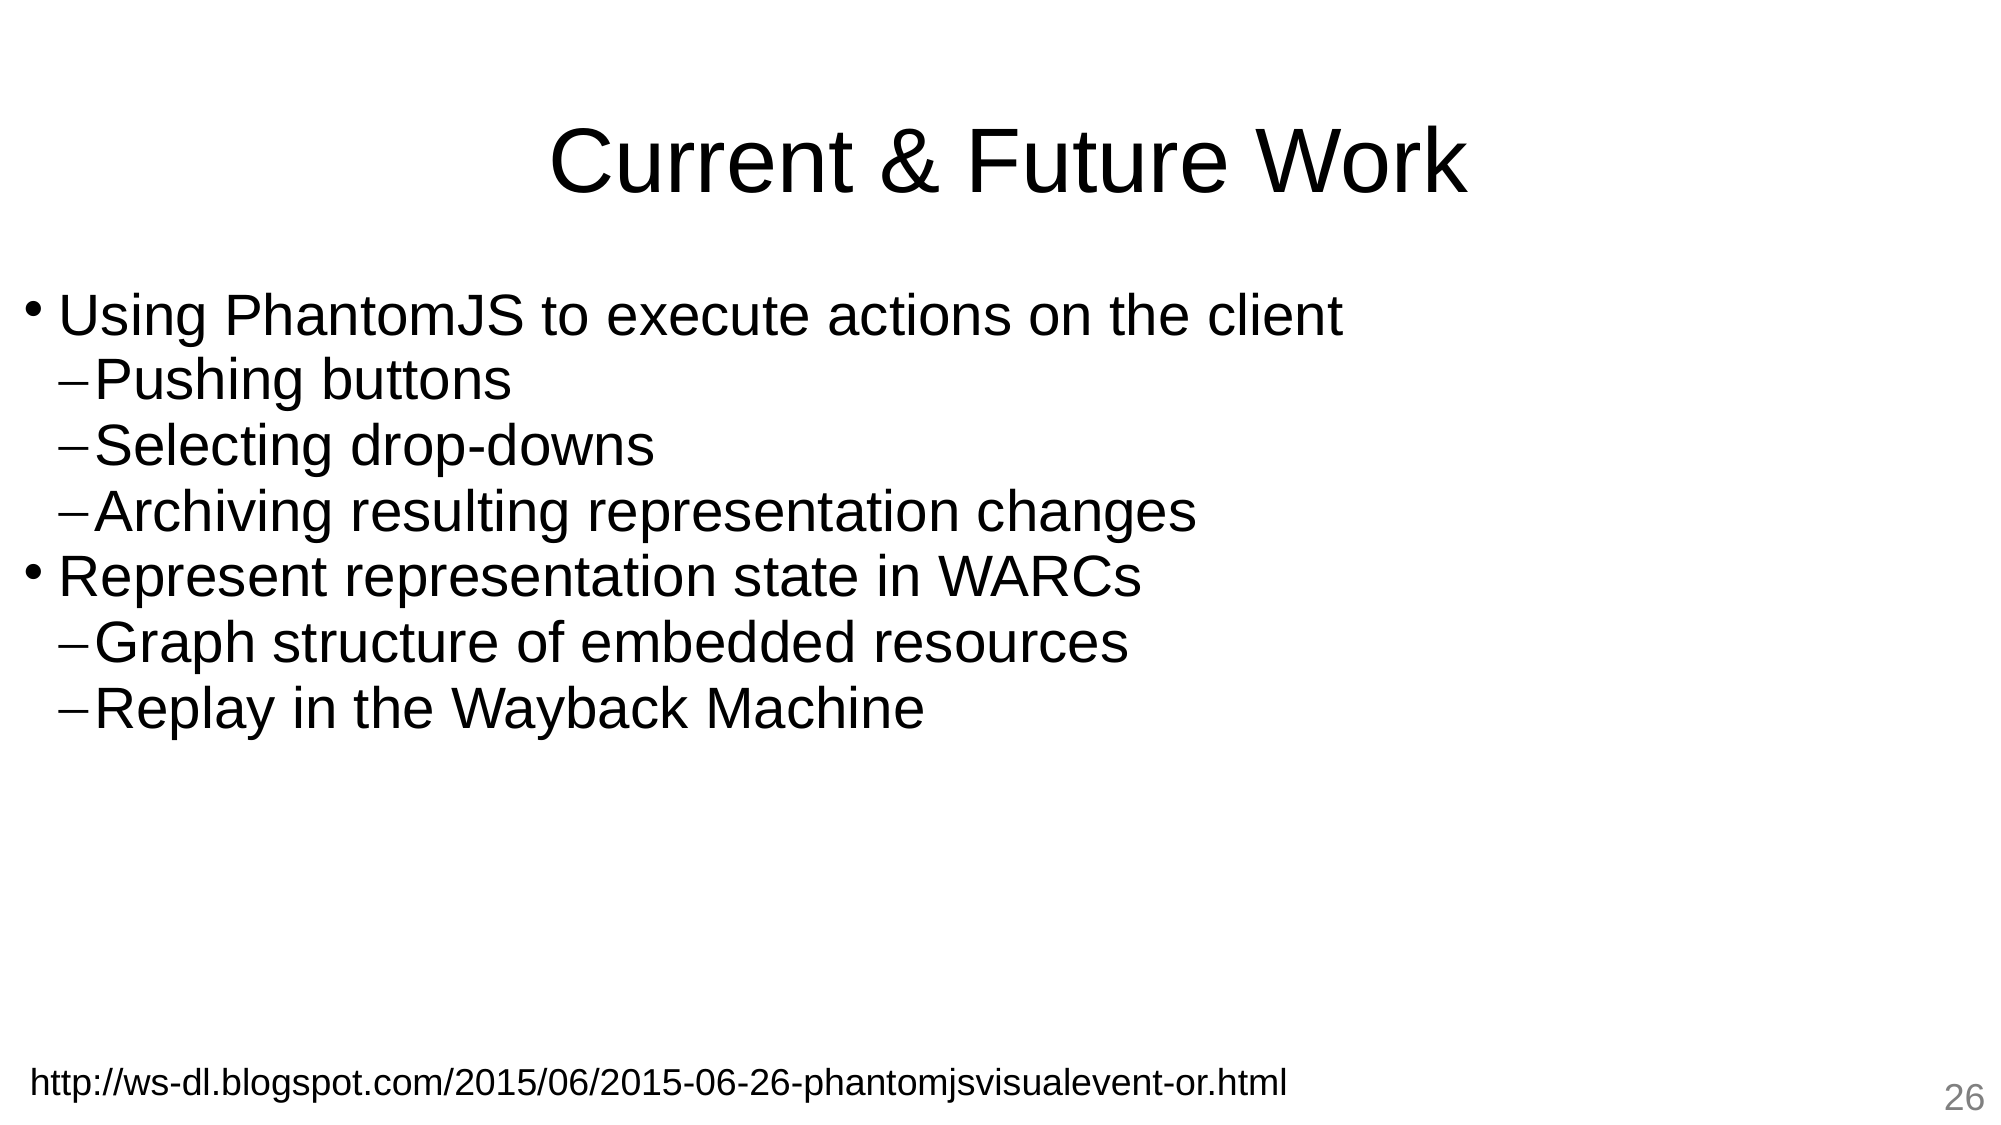

Current & Future Work
Using PhantomJS to execute actions on the client
Pushing buttons
Selecting drop-downs
Archiving resulting representation changes
Represent representation state in WARCs
Graph structure of embedded resources
Replay in the Wayback Machine
http://ws-dl.blogspot.com/2015/06/2015-06-26-phantomjsvisualevent-or.html
26